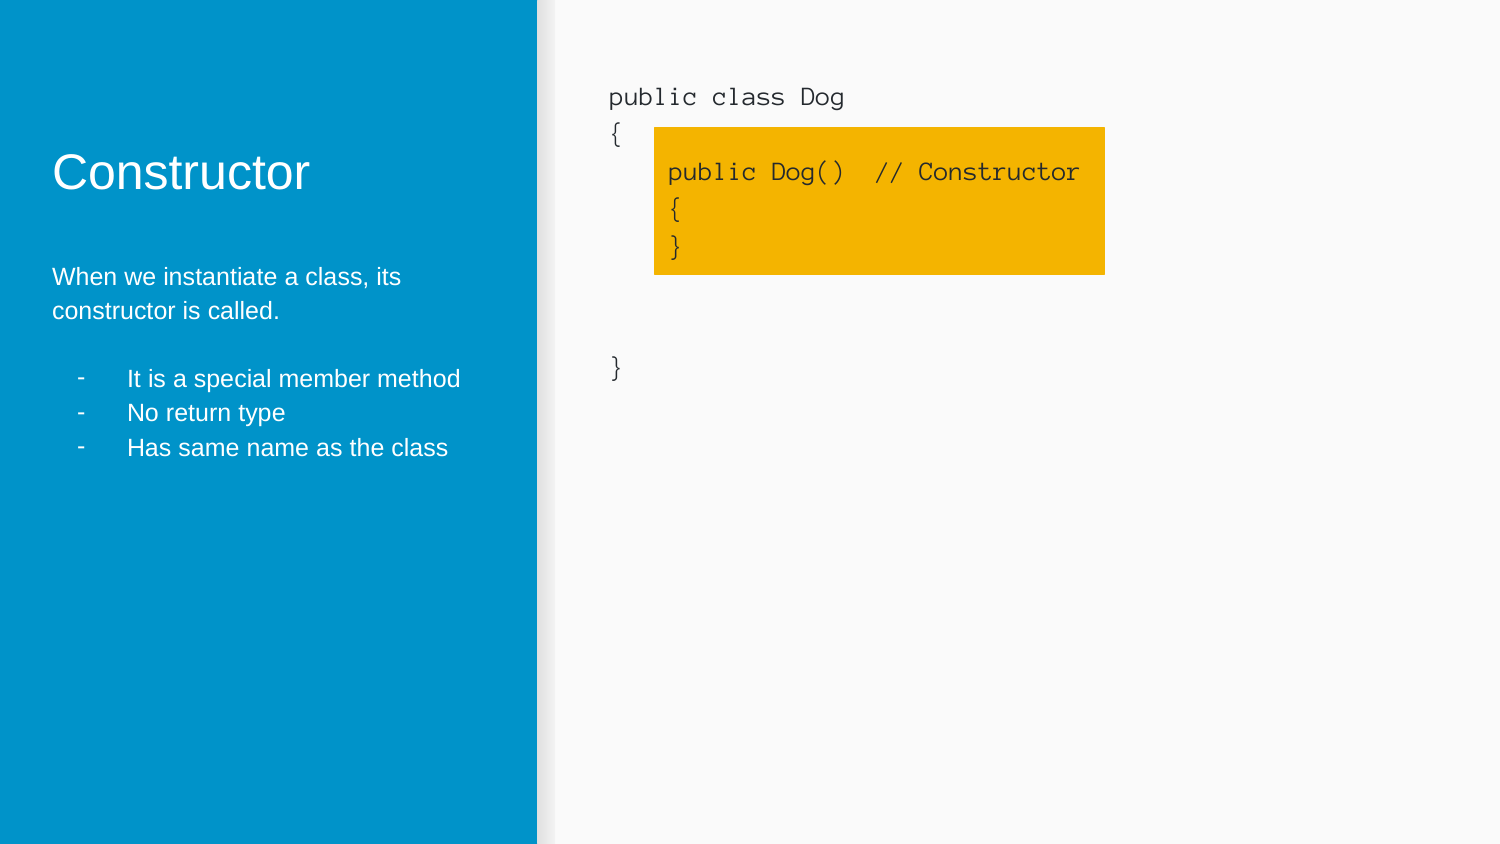

# Constructor
public class Dog
{
    public Dog()  // Constructor
    {
    }

}

When we instantiate a class, its constructor is called.
It is a special member method
No return type
Has same name as the class